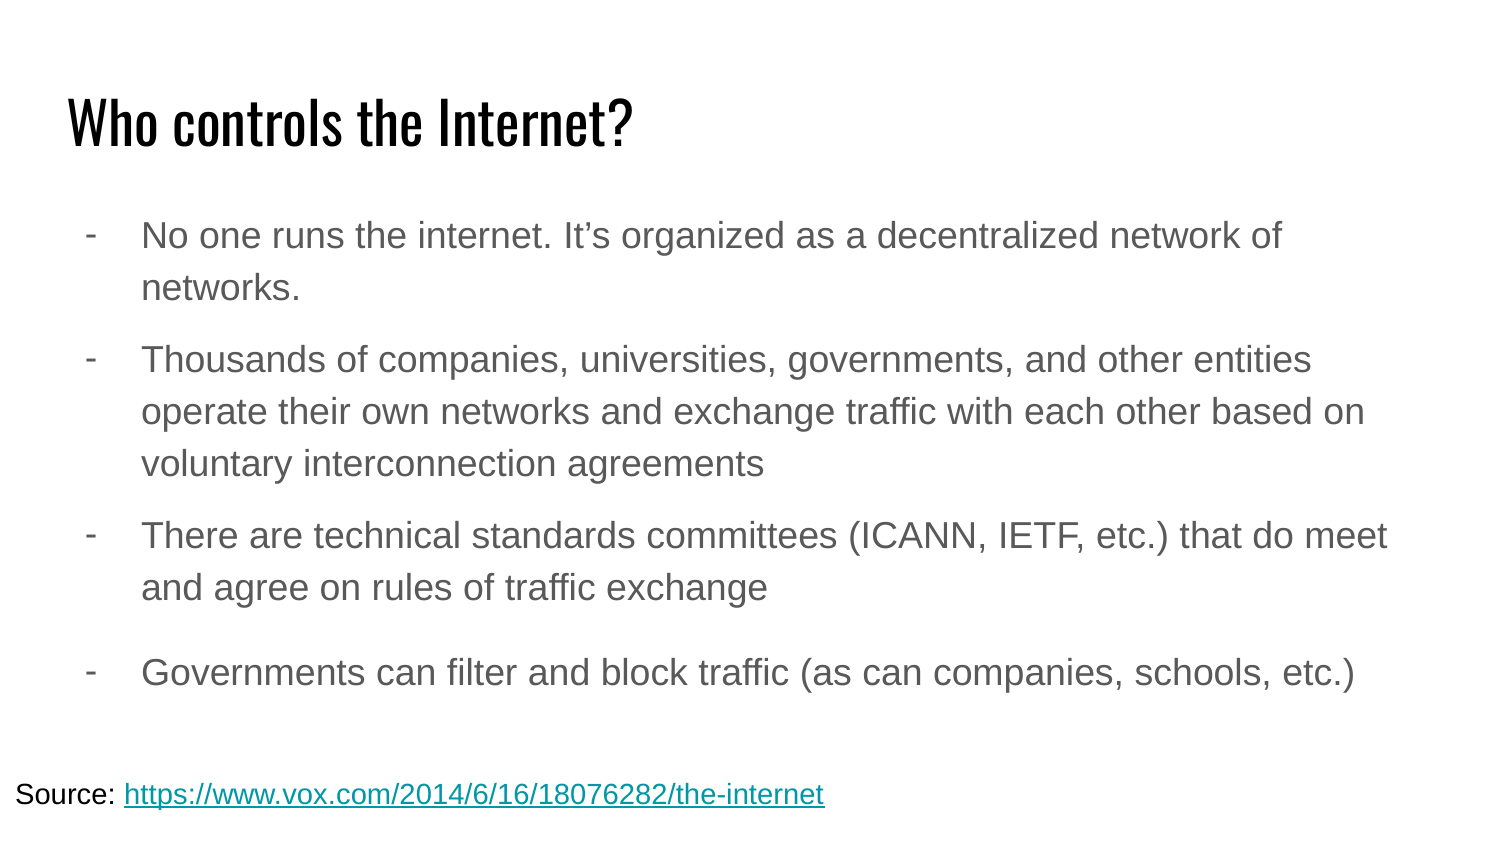

# Who controls the Internet?
No one runs the internet. It’s organized as a decentralized network of networks.
Thousands of companies, universities, governments, and other entities operate their own networks and exchange traffic with each other based on voluntary interconnection agreements
There are technical standards committees (ICANN, IETF, etc.) that do meet and agree on rules of traffic exchange
Governments can filter and block traffic (as can companies, schools, etc.)

Source: https://www.vox.com/2014/6/16/18076282/the-internet